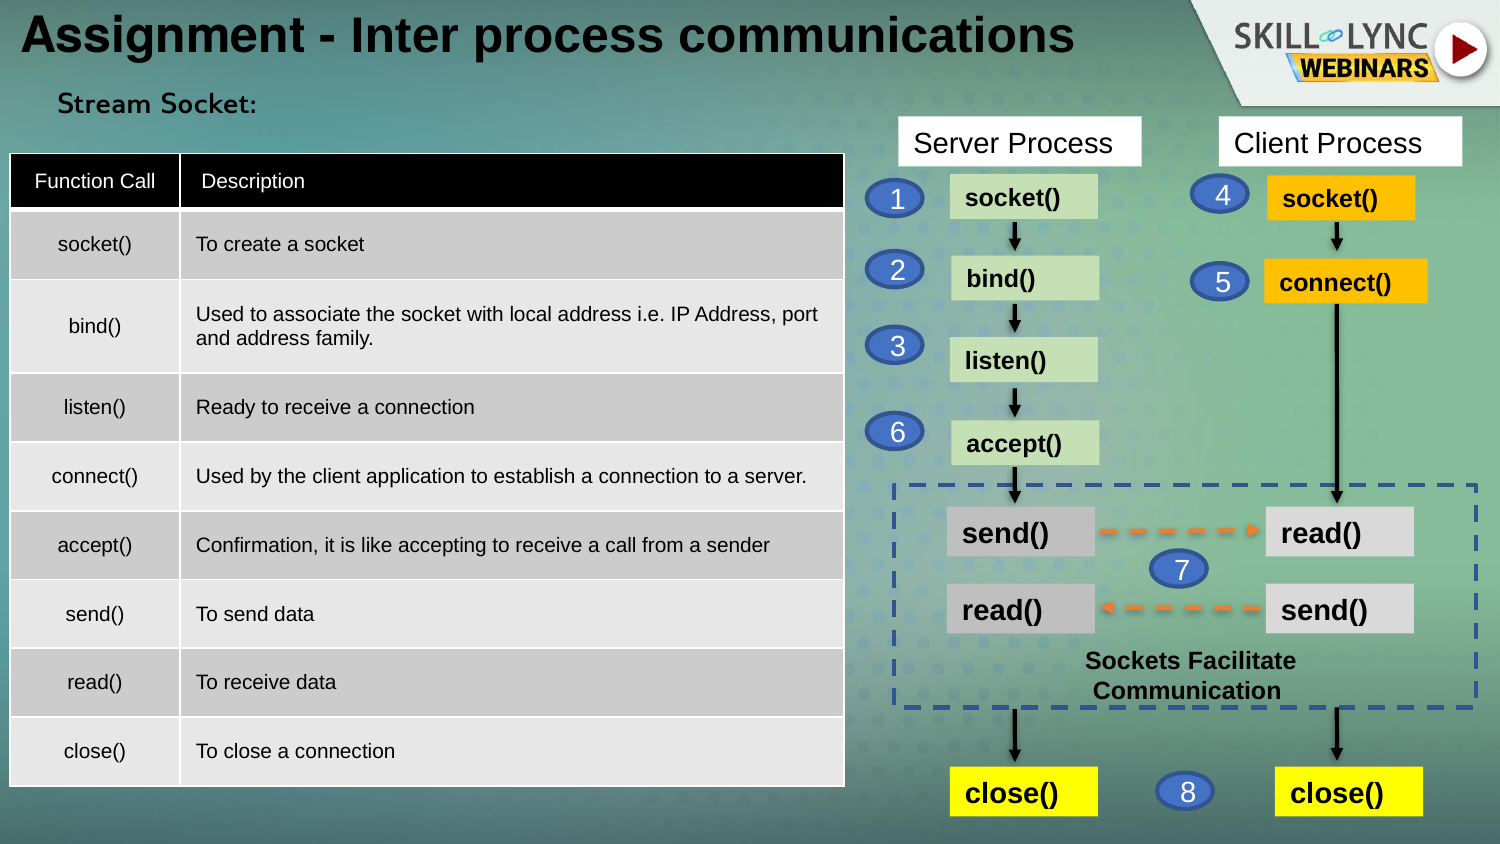

Assignment - Inter process communications
Stream Socket:

Client Process
Server Process
socket()
bind()
listen()
accept()
send()
read()
close()
socket()
connect()
read()
send()
close()

Sockets Facilitate Communication
4
1
2
5
3
6
7
8
| Function Call | Description |
| --- | --- |
| socket() | To create a socket |
| bind() | Used to associate the socket with local address i.e. IP Address, port and address family. |
| listen() | Ready to receive a connection |
| connect() | Used by the client application to establish a connection to a server. |
| accept() | Confirmation, it is like accepting to receive a call from a sender |
| send() | To send data |
| read() | To receive data |
| close() | To close a connection |